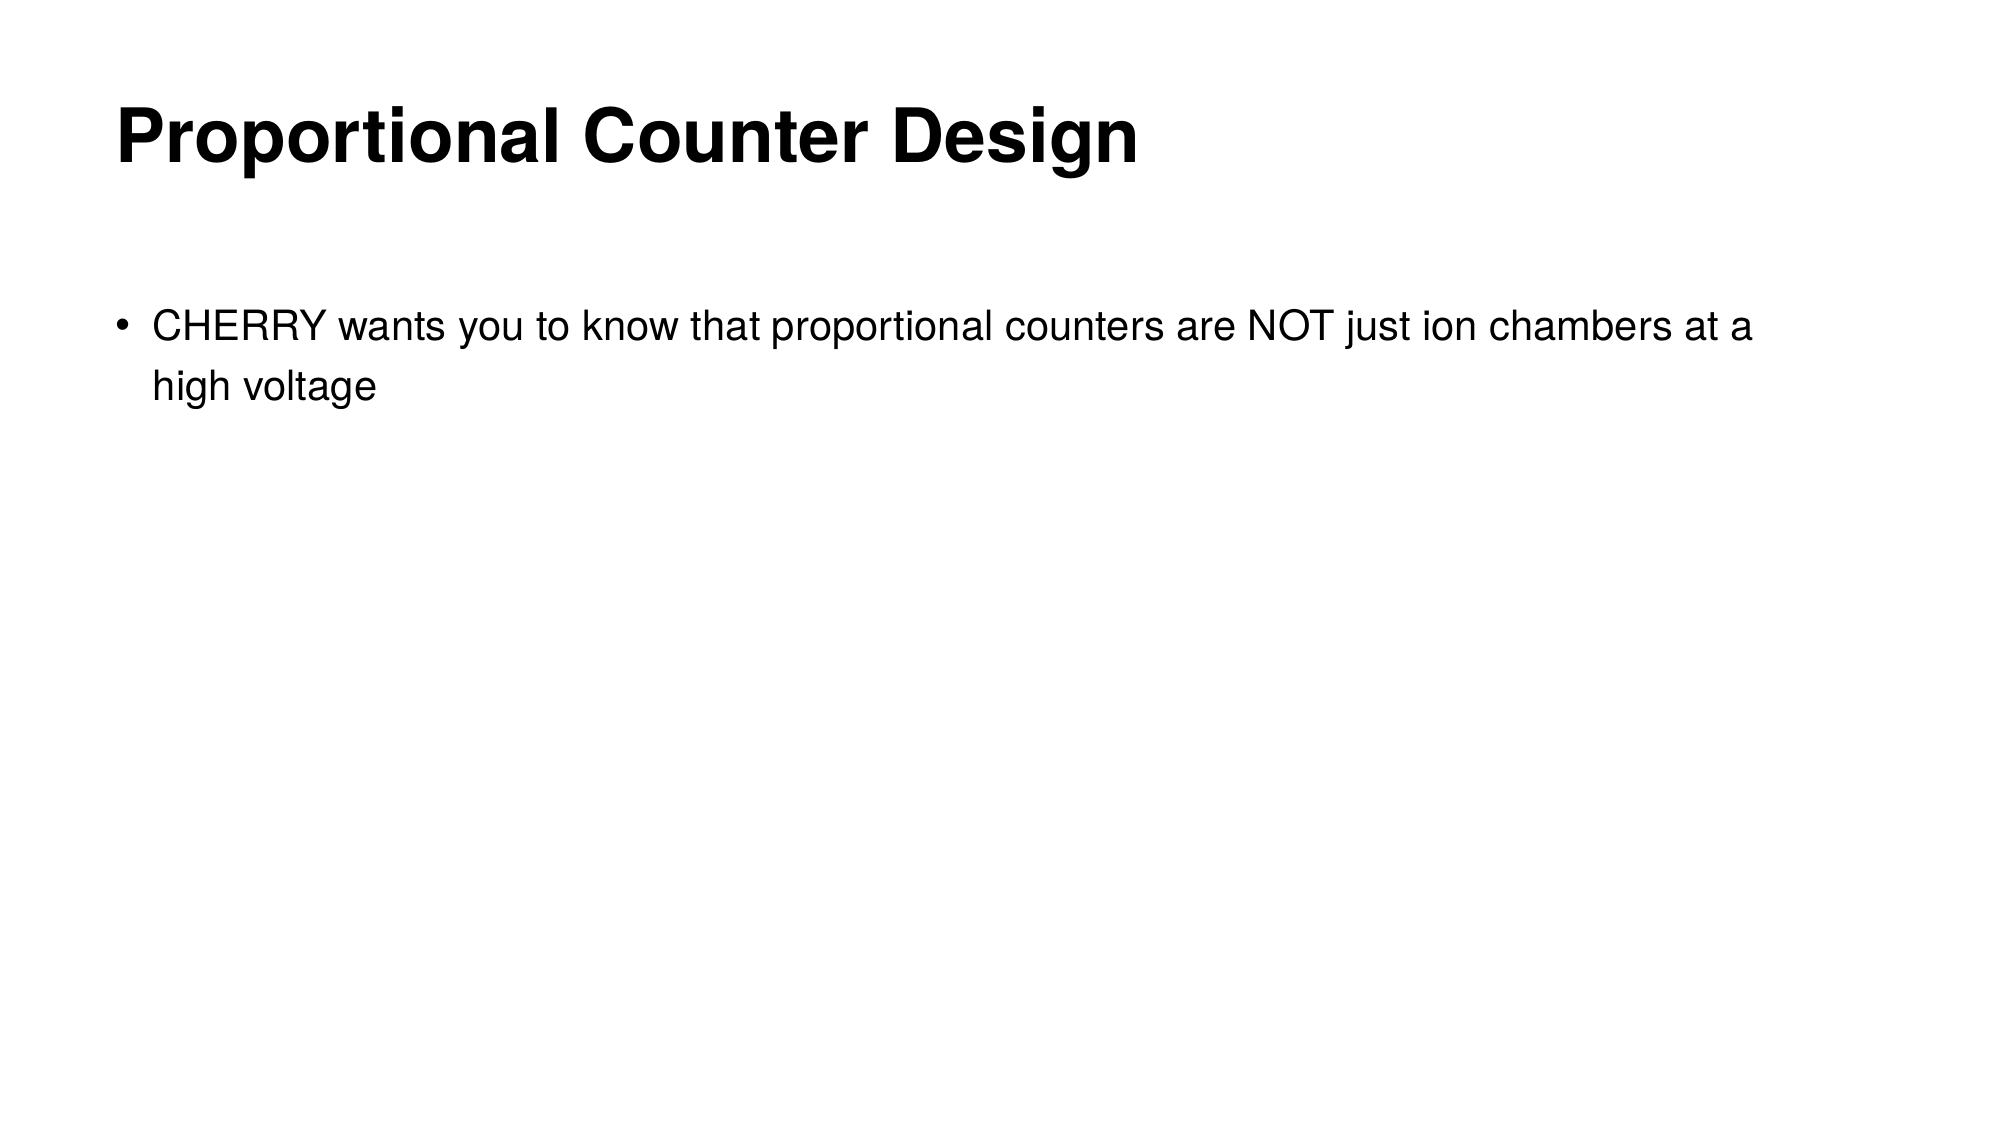

# Proportional Counter Design
CHERRY wants you to know that proportional counters are NOT just ion chambers at a high voltage
Purpose of the high voltage is to allow some acceleration ionizations
Different from GM, which would continue forever without quenching! The amplification factor is lower, self-quenching
Construction of the prop. Counter facilitates and encourages amplification
Uniformity
Filled with noble gas which allows electrons to move easier (Argon/Xenon)